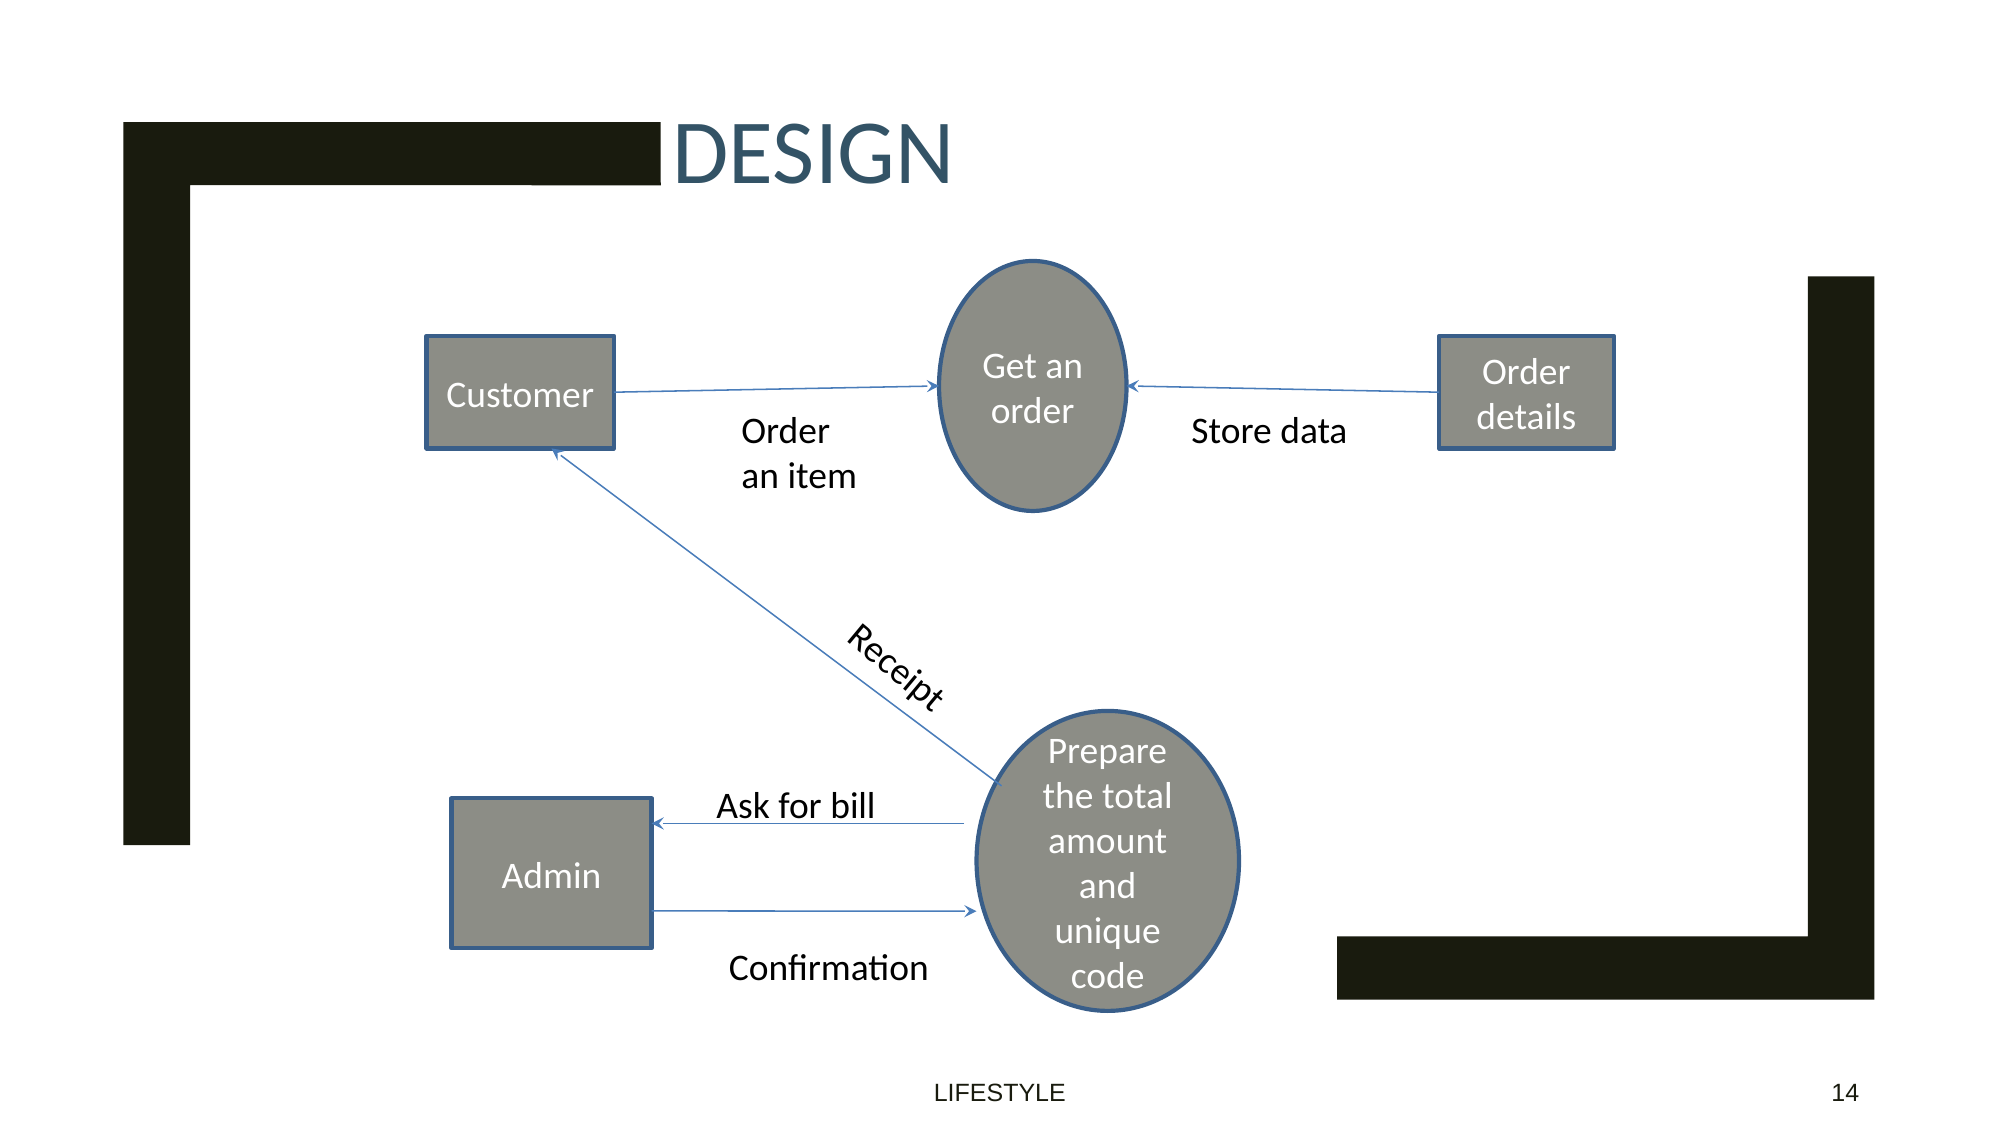

# design
Get an
order
Customer
Order details
Order an item
Store data
Receipt
Prepare the total amount and unique
code
Ask for bill

Admin
Confirmation
LIFESTYLE
14